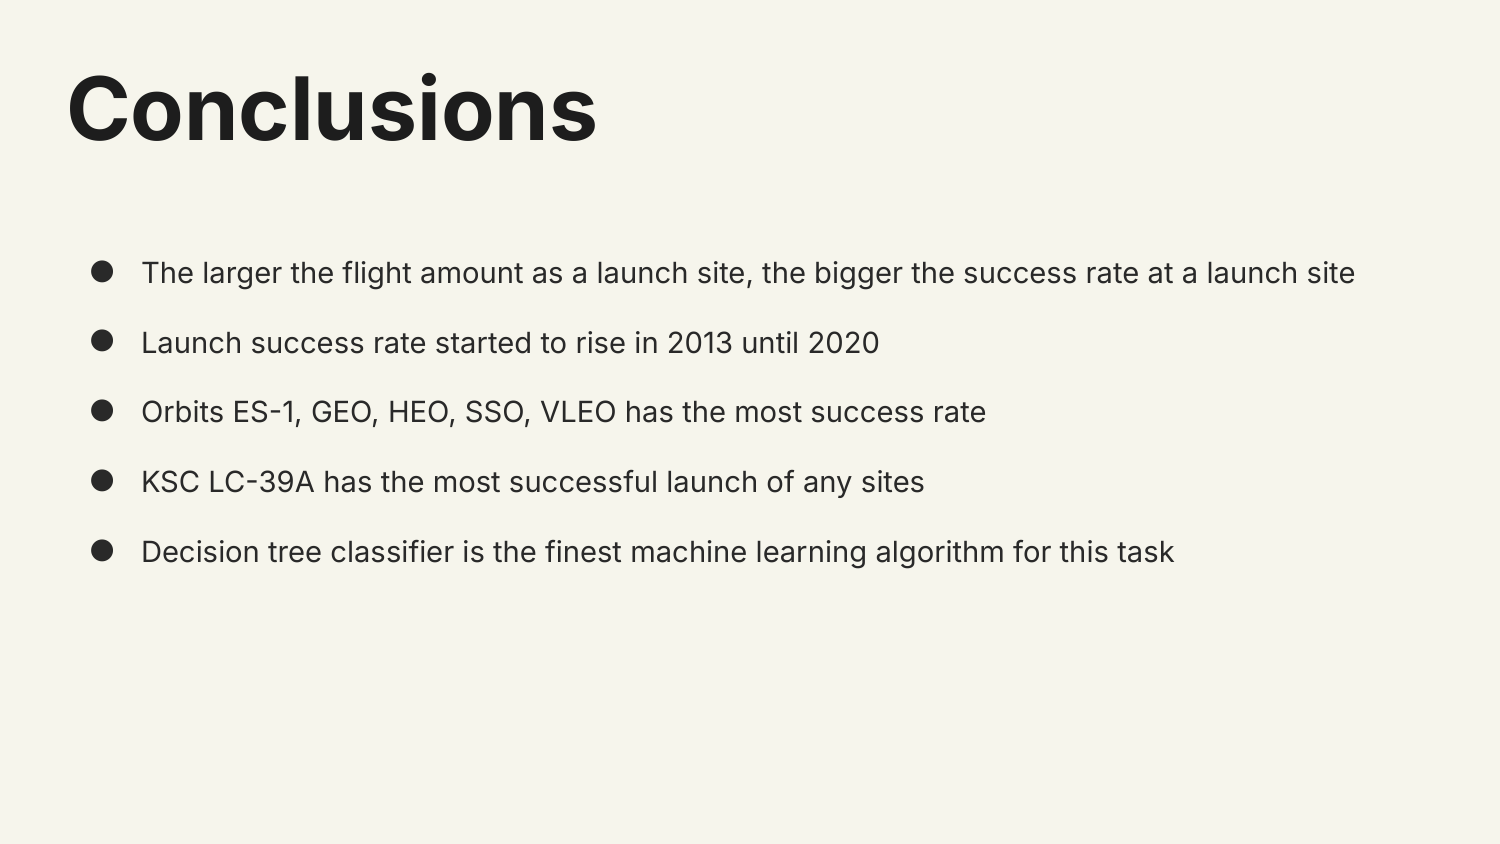

# Conclusions
The larger the flight amount as a launch site, the bigger the success rate at a launch site
Launch success rate started to rise in 2013 until 2020
Orbits ES-1, GEO, HEO, SSO, VLEO has the most success rate
KSC LC-39A has the most successful launch of any sites
Decision tree classifier is the finest machine learning algorithm for this task